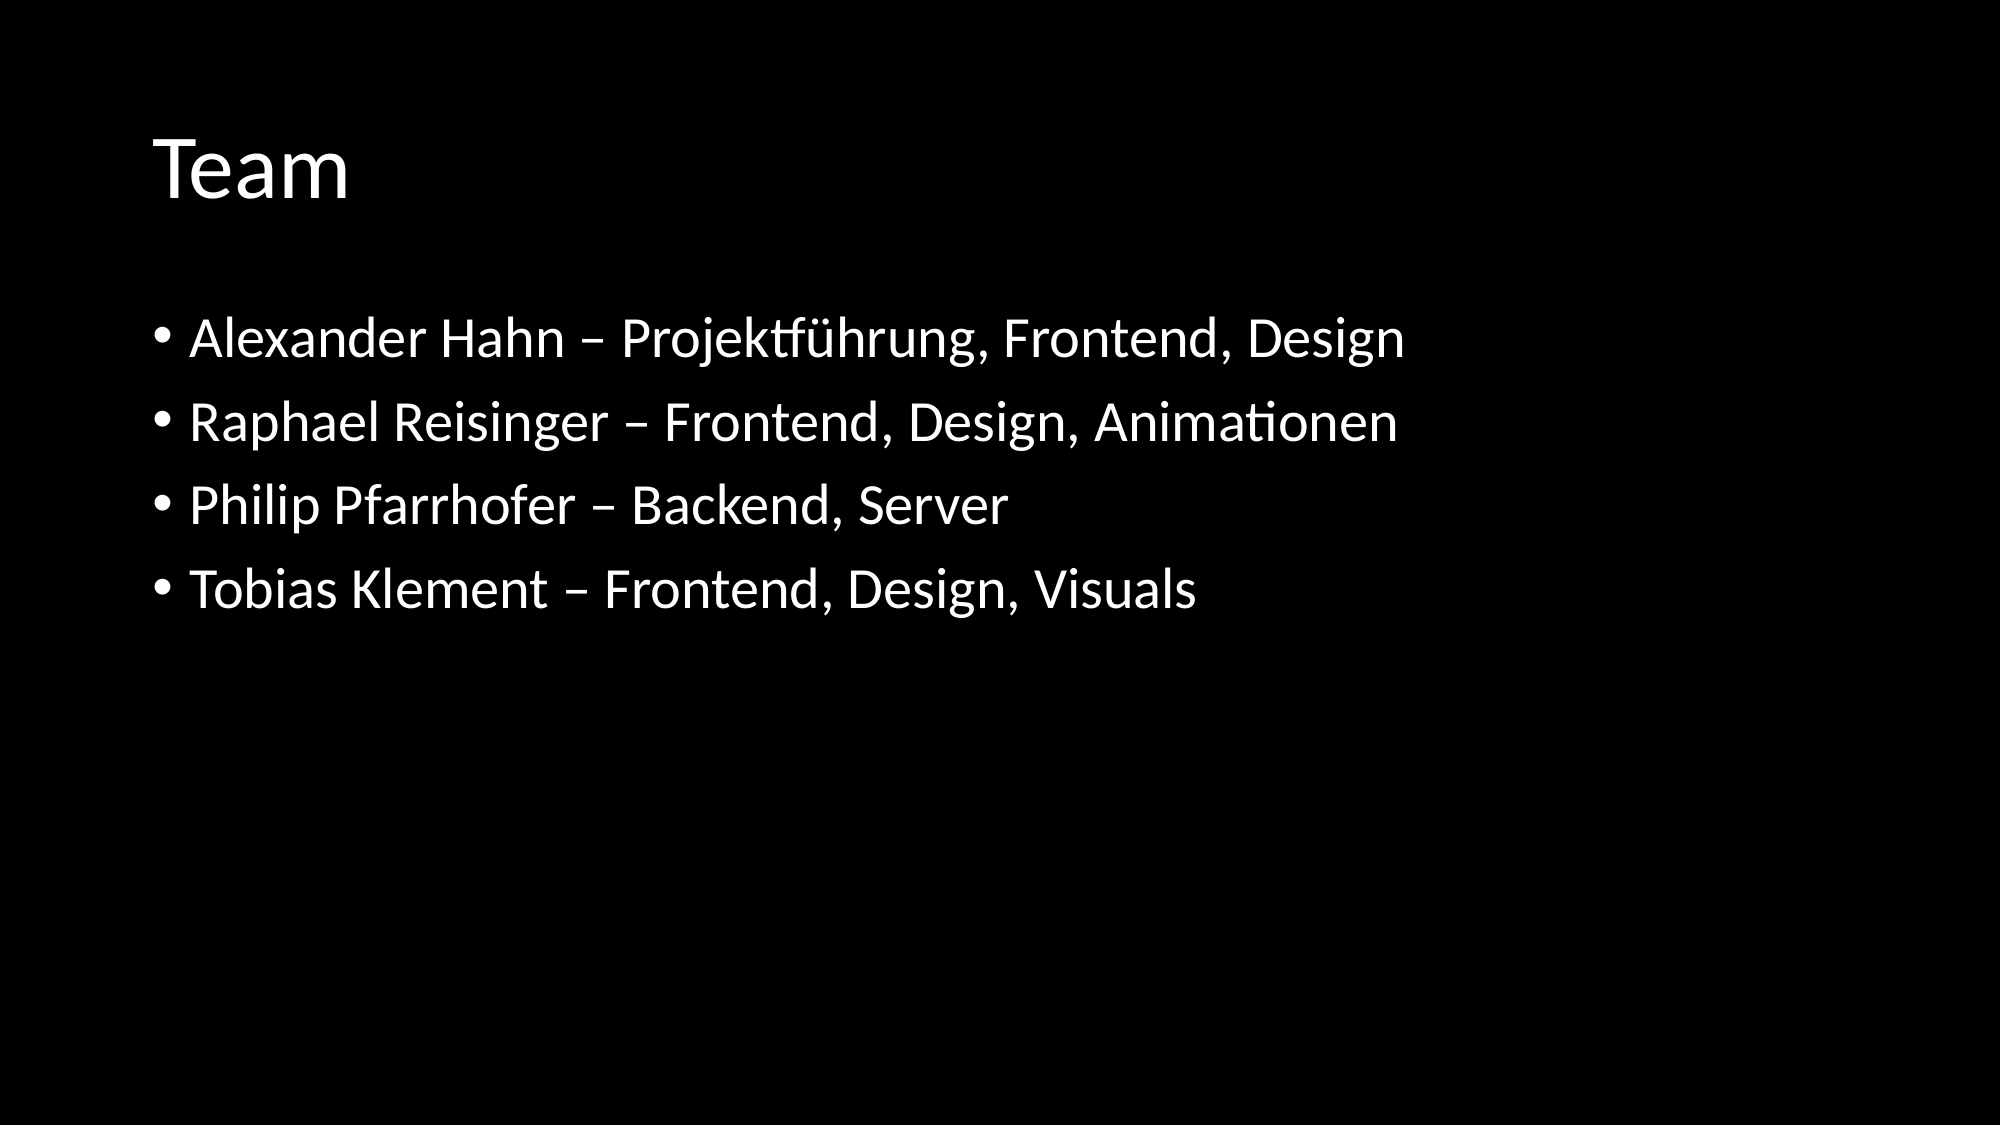

# Team
Alexander Hahn – Projektführung, Frontend, Design
Raphael Reisinger – Frontend, Design, Animationen
Philip Pfarrhofer – Backend, Server
Tobias Klement – Frontend, Design, Visuals